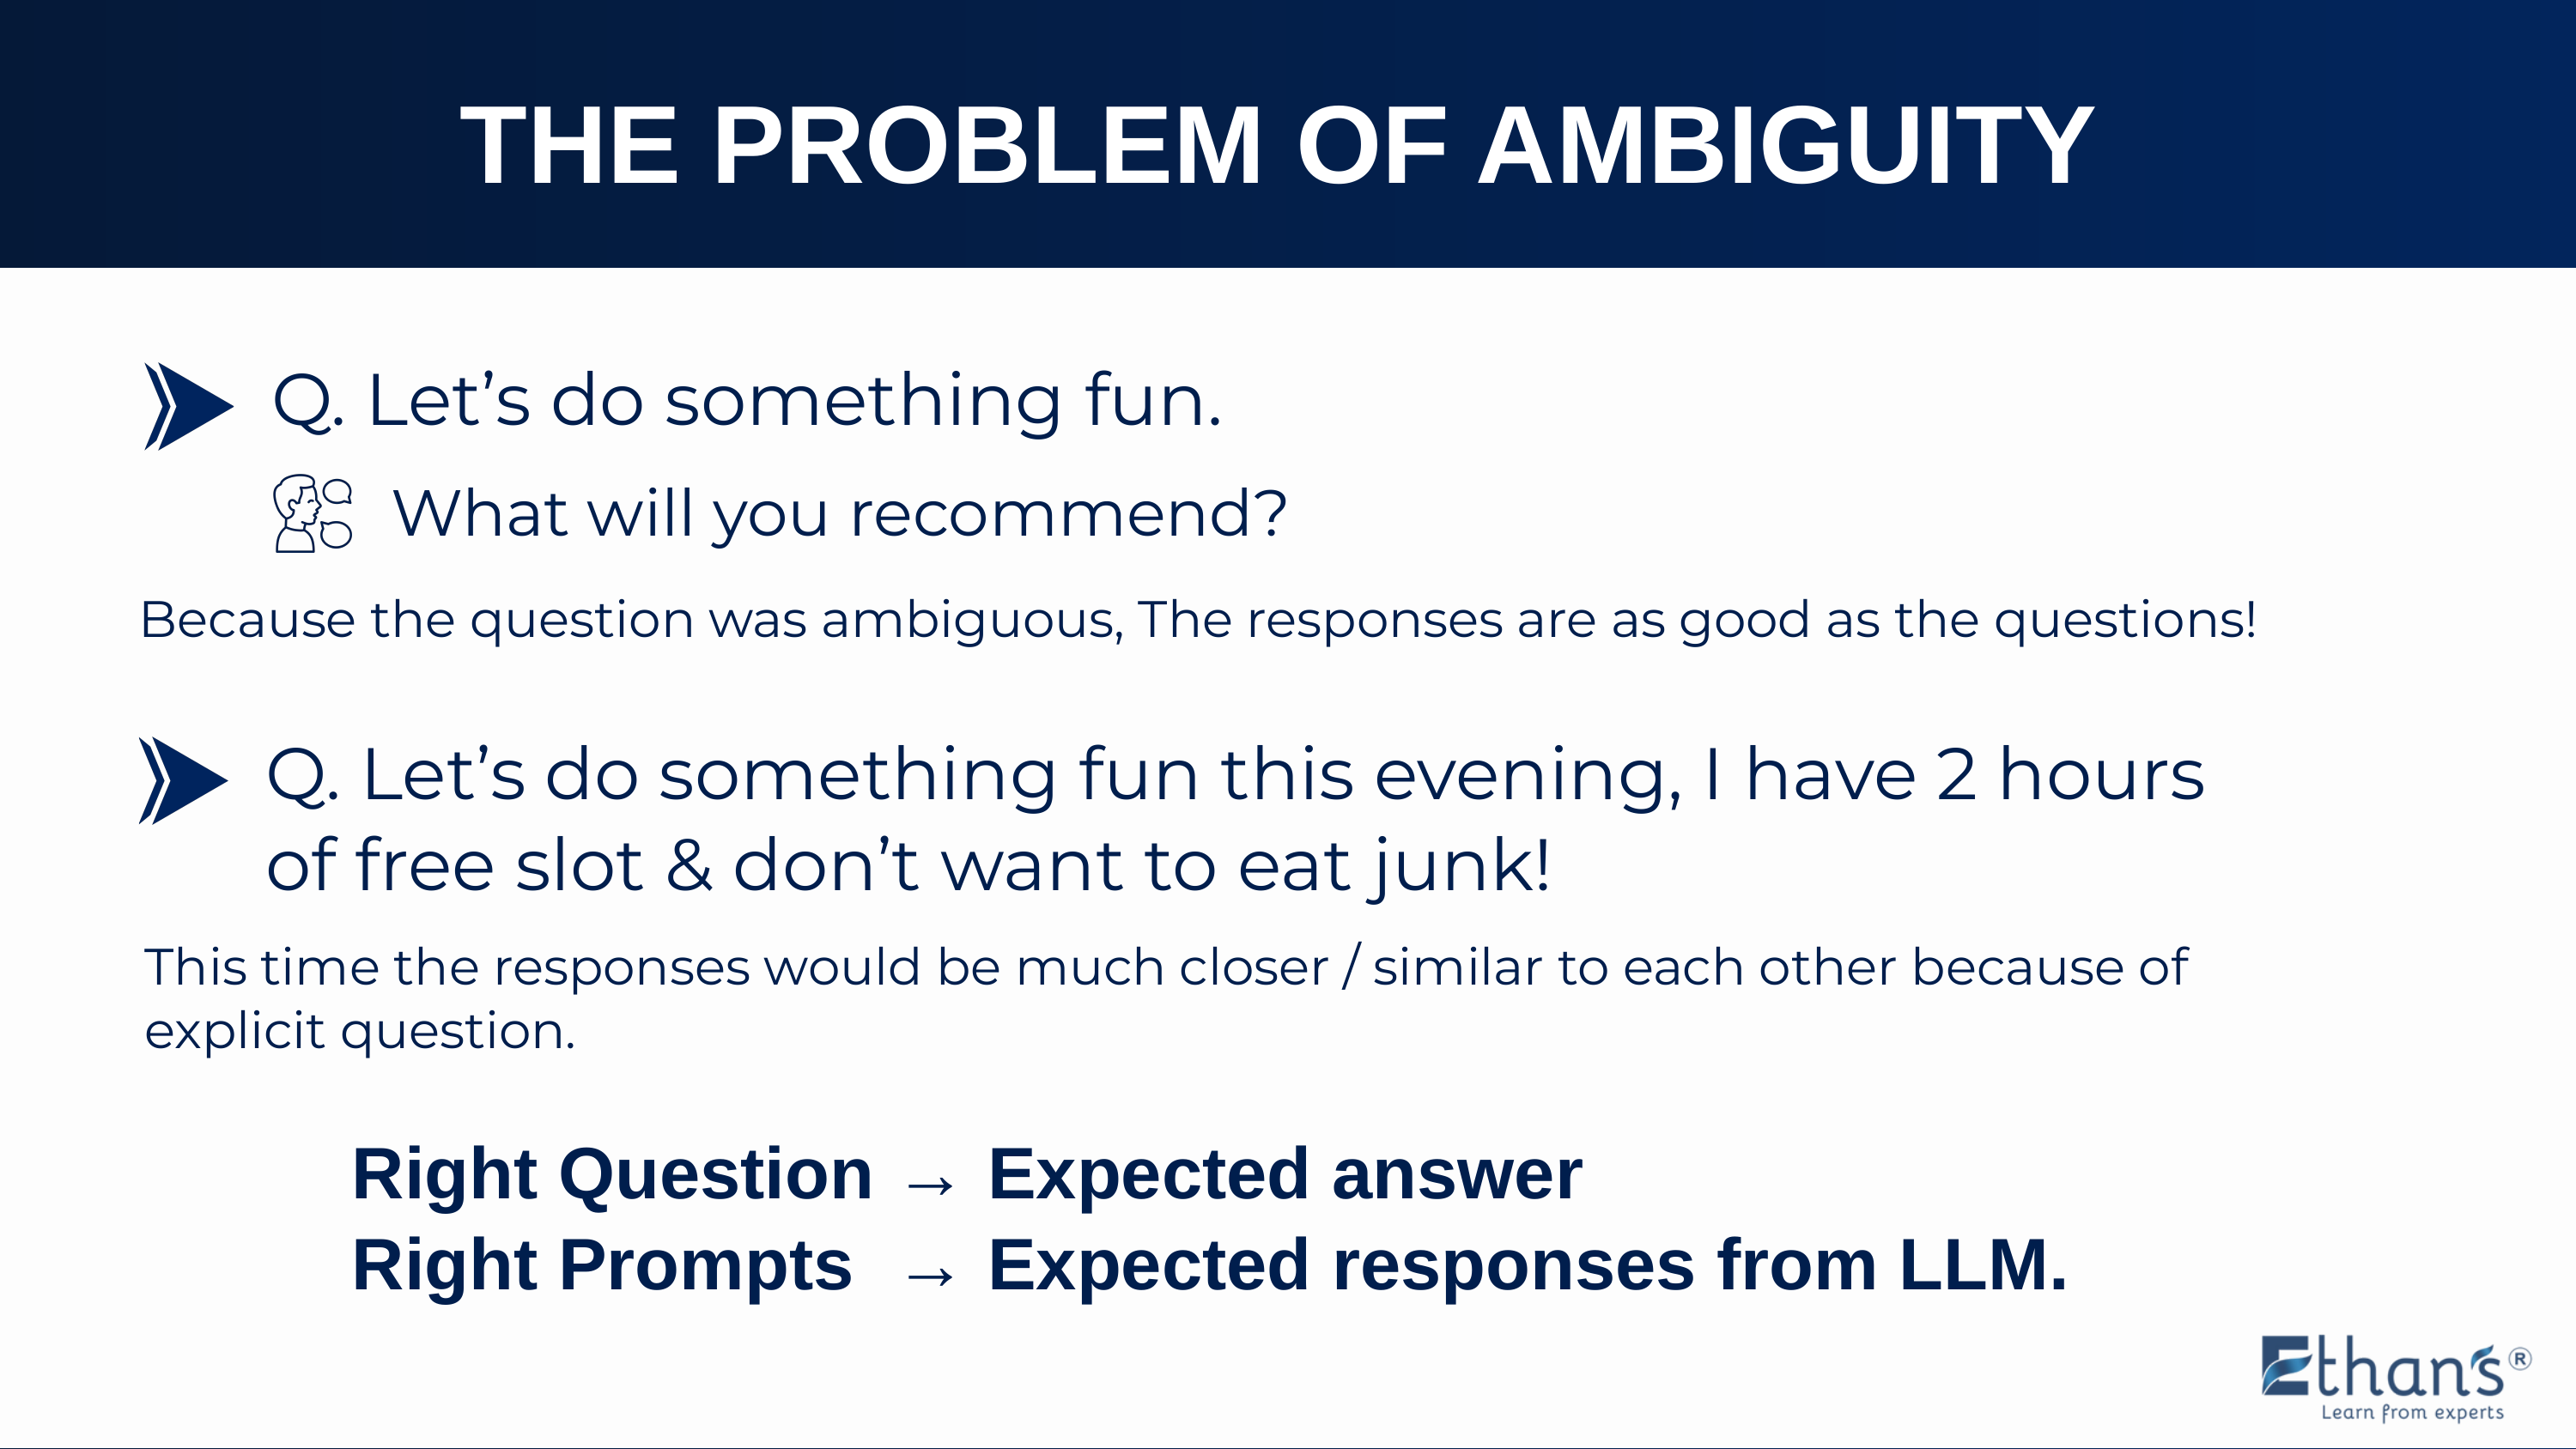

THE PROBLEM OF AMBIGUITY

Q. Let’s do something fun.

What will you recommend?

Because the question was ambiguous, The responses are as good as the questions!
Q. Let’s do something fun this evening, I have 2 hours of free slot & don’t want to eat junk!

This time the responses would be much closer / similar to each other because of explicit question.
Right Question → Expected answer
Right Prompts  → Expected responses from LLM.